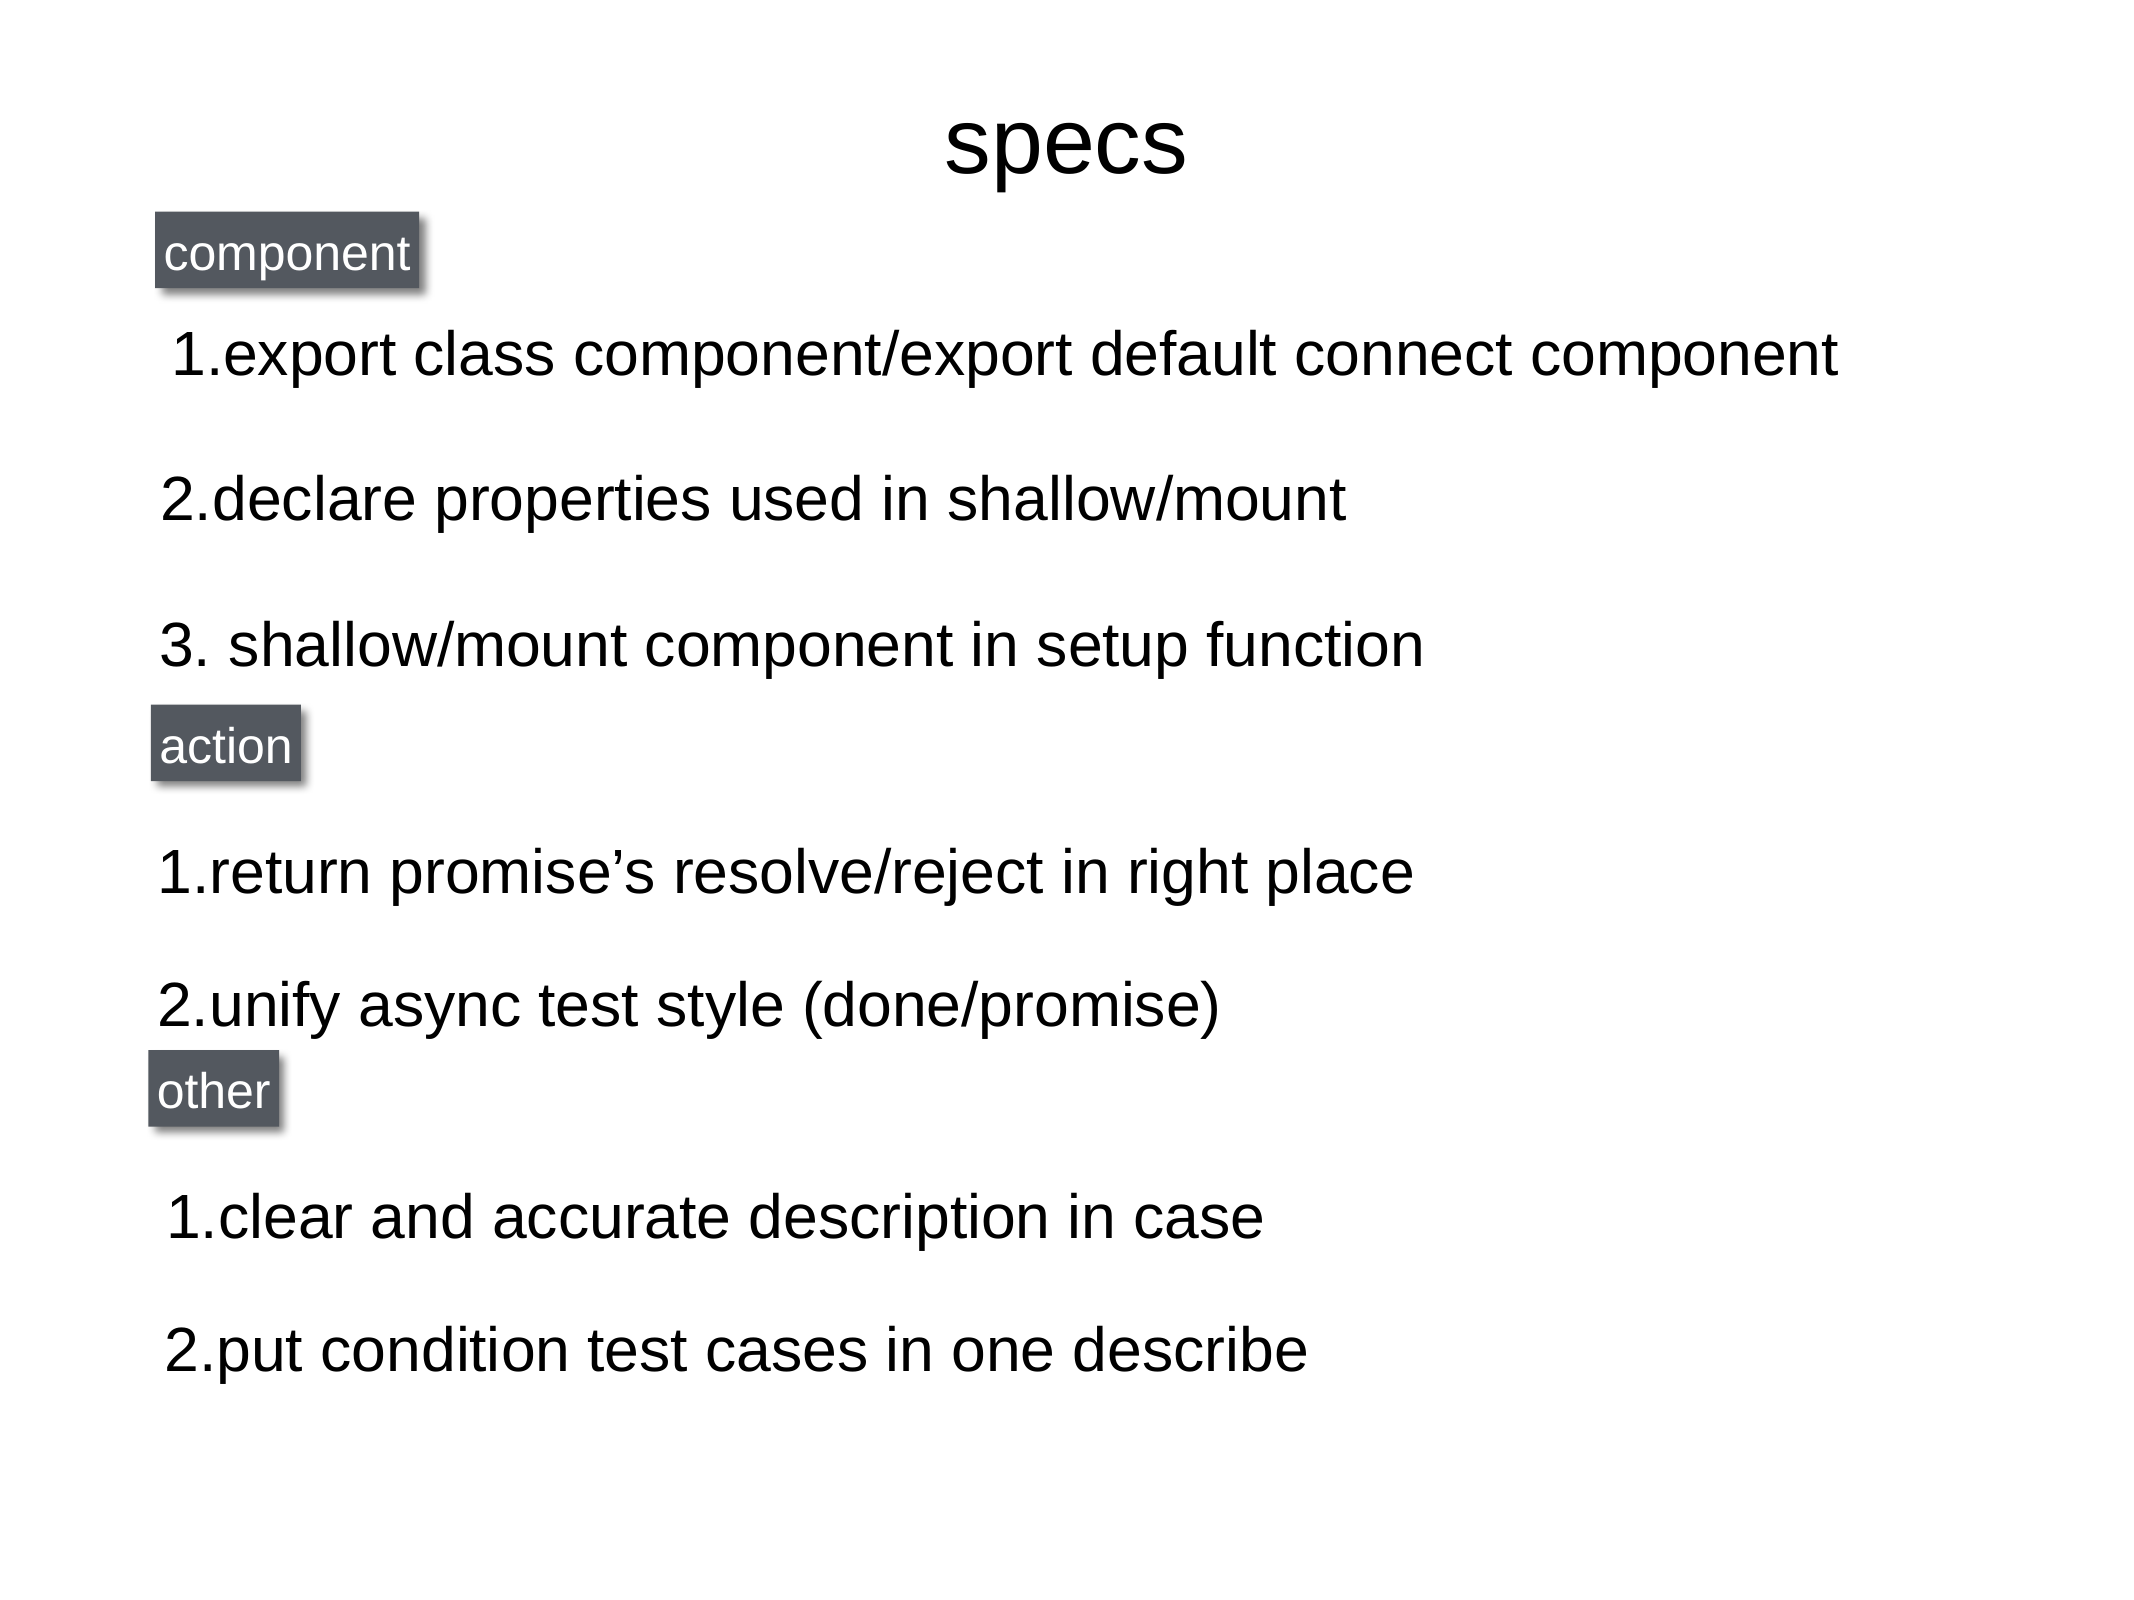

# specs
component
export class component/export default connect component
declare properties used in shallow/mount
 shallow/mount component in setup function
action
return promise’s resolve/reject in right place
unify async test style (done/promise)
other
clear and accurate description in case
put condition test cases in one describe